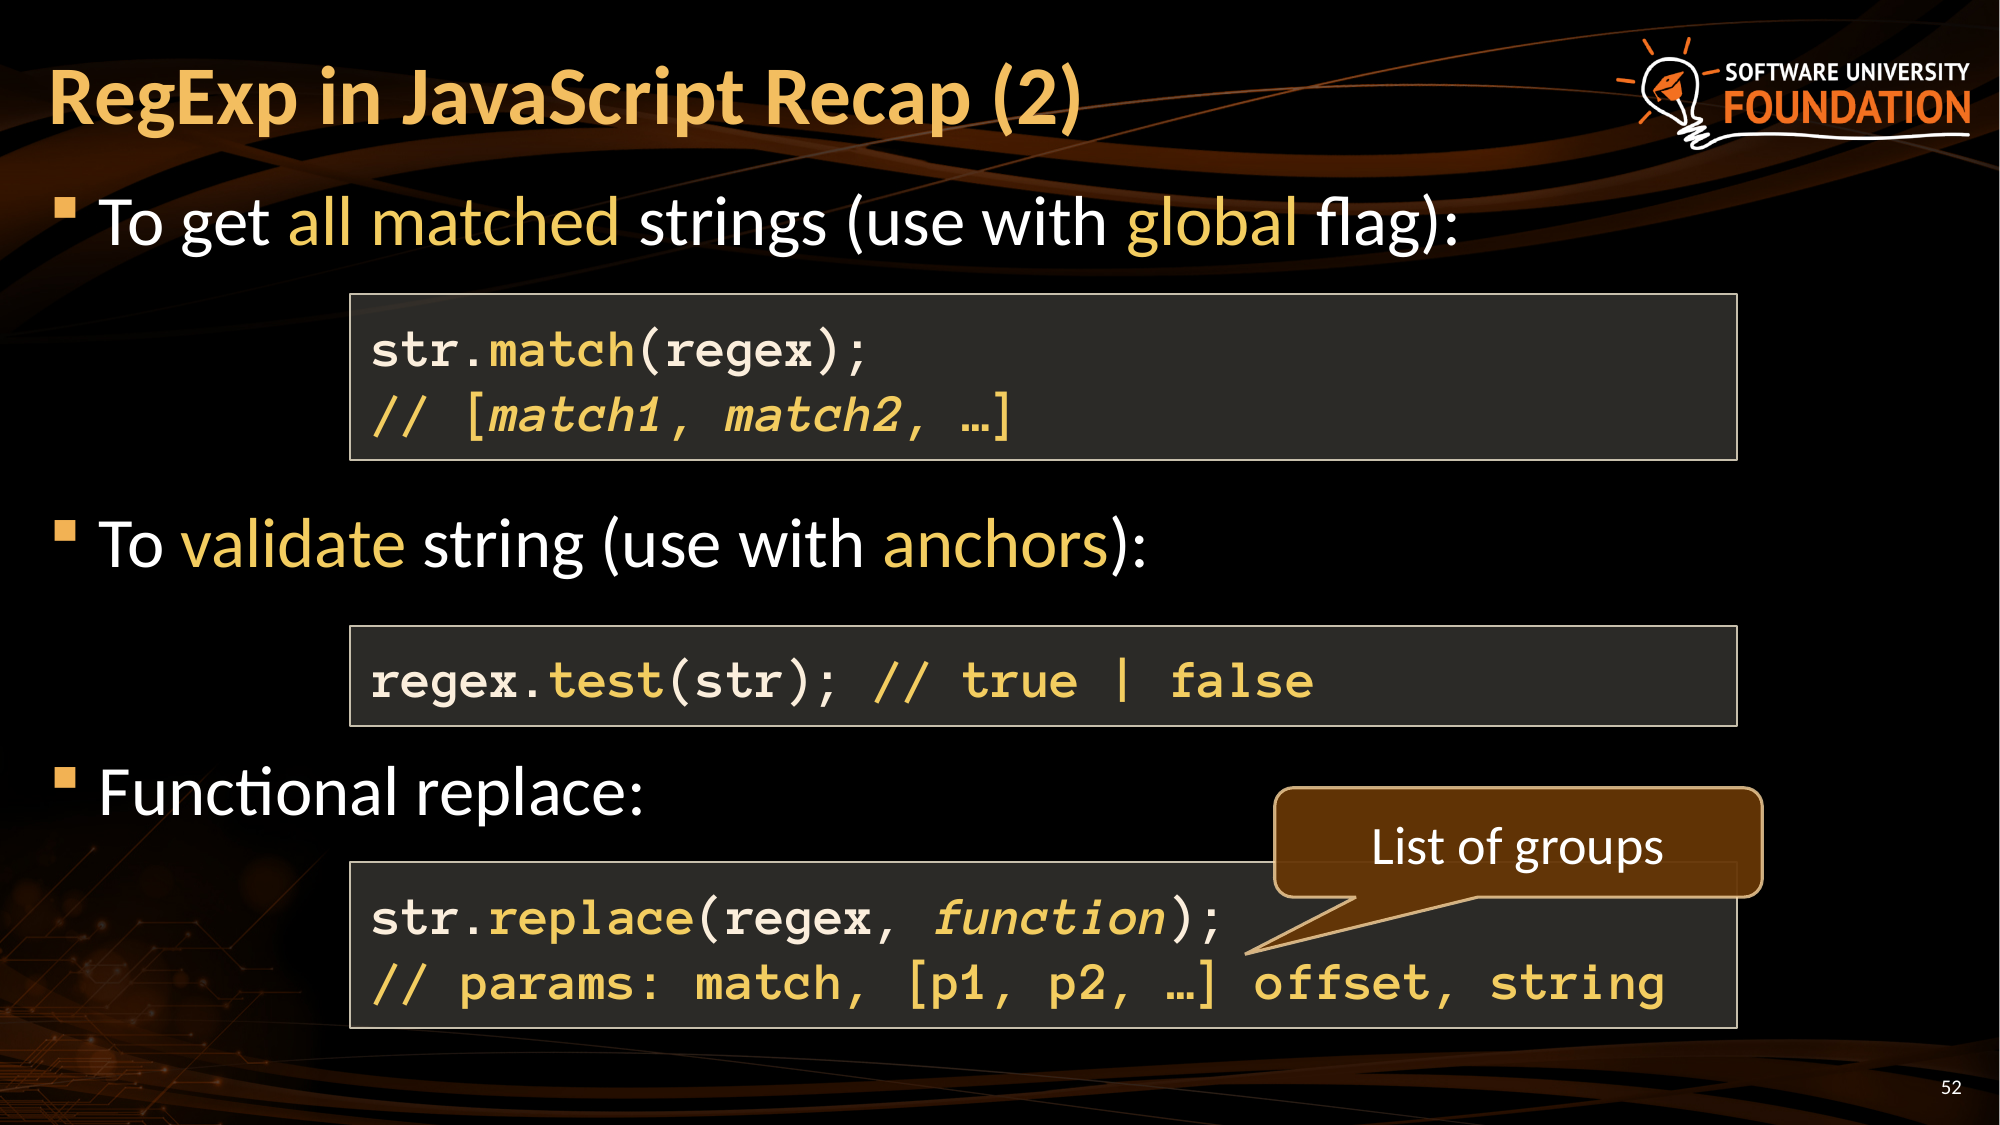

# RegExp in JavaScript Recap (2)
To get all matched strings (use with global flag):
To validate string (use with anchors):
Functional replace:
str.match(regex);
// [match1, match2, …]
regex.test(str); // true | false
List of groups
str.replace(regex, function);
// params: match, [p1, p2, …] offset, string
52